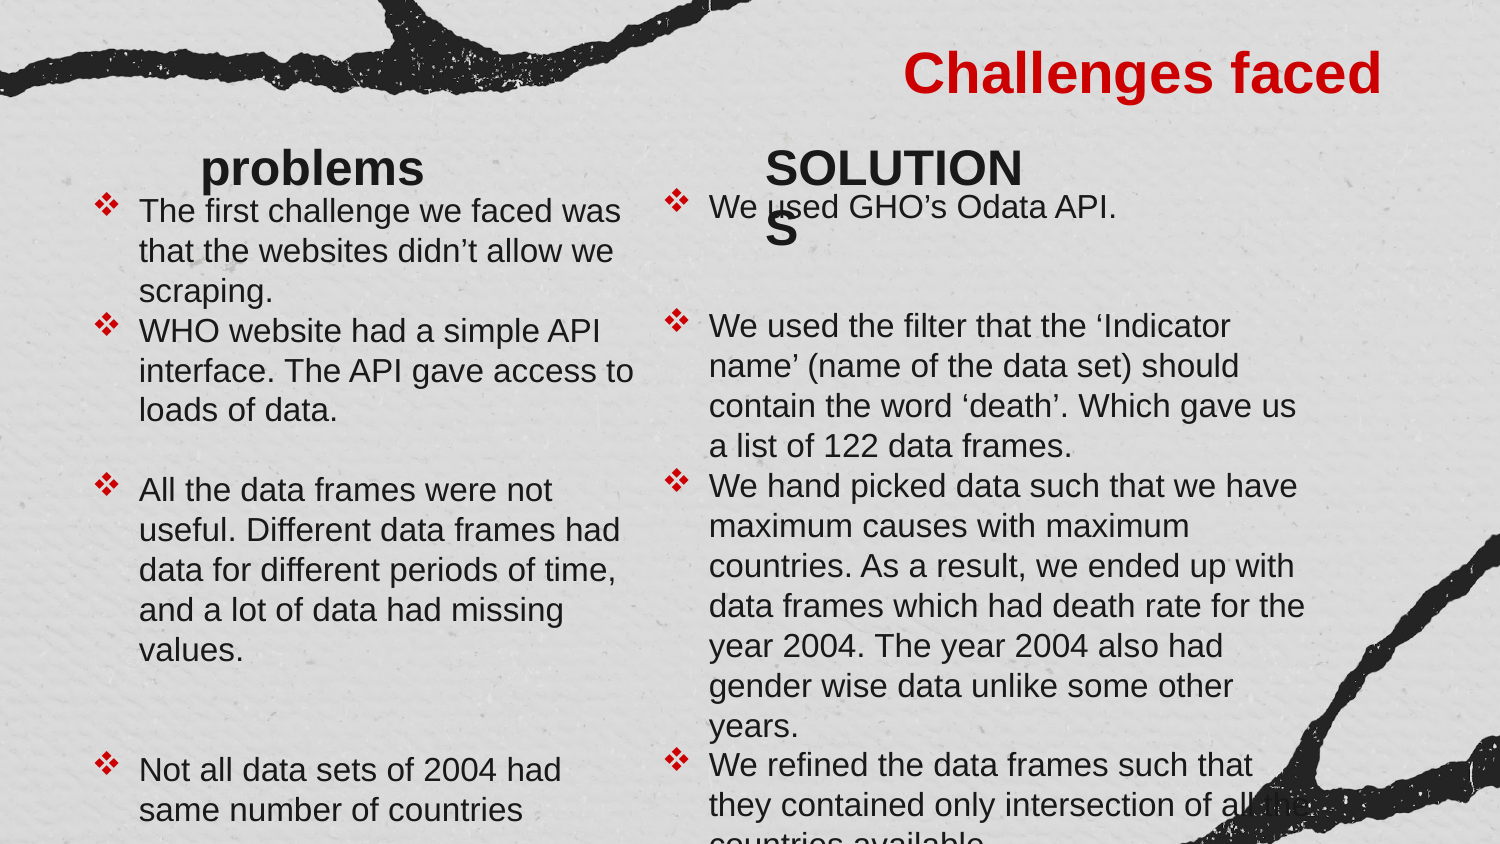

# Challenges faced
SOLUTIONS
problems

We used GHO’s Odata API.

We used the filter that the ‘Indicator name’ (name of the data set) should contain the word ‘death’. Which gave us a list of 122 data frames.
We hand picked data such that we have maximum causes with maximum countries. As a result, we ended up with data frames which had death rate for the year 2004. The year 2004 also had gender wise data unlike some other years.
We refined the data frames such that they contained only intersection of all the countries available

The first challenge we faced was that the websites didn’t allow we scraping.
WHO website had a simple API interface. The API gave access to loads of data.

All the data frames were not useful. Different data frames had data for different periods of time, and a lot of data had missing values.

Not all data sets of 2004 had same number of countries